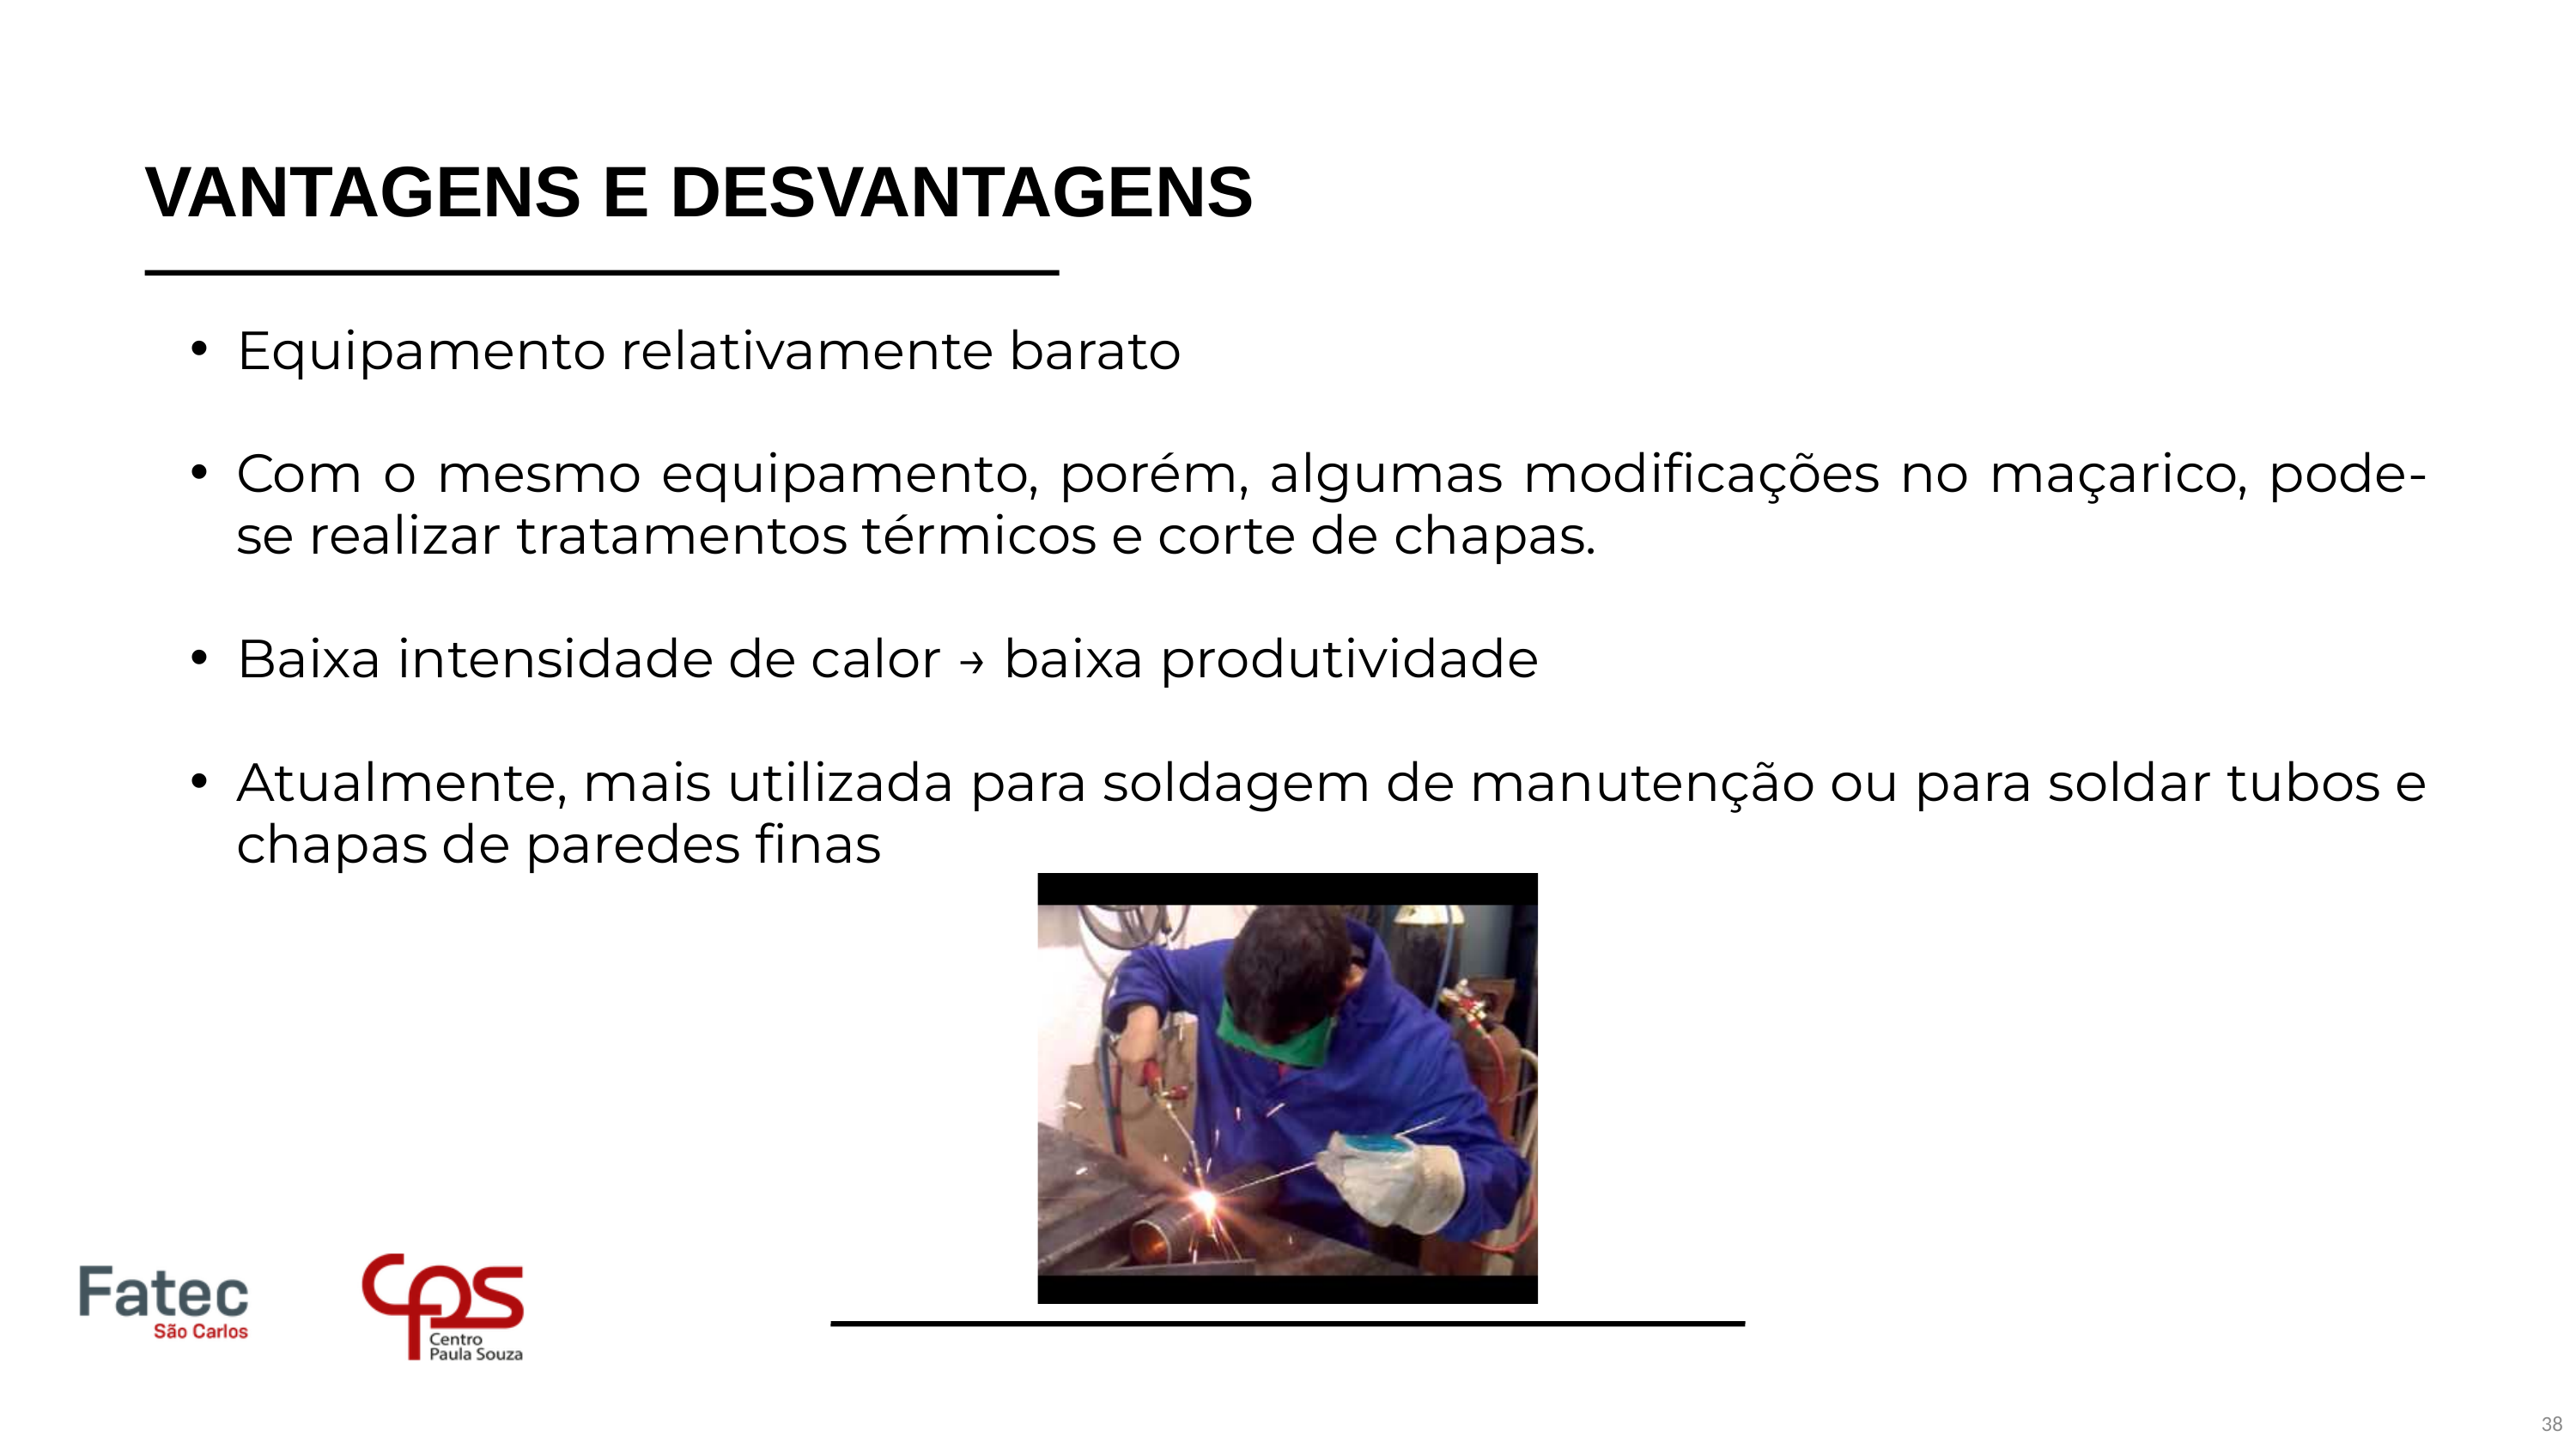

VANTAGENS E DESVANTAGENS

Equipamento relativamente barato

Com o mesmo equipamento, porém, algumas modificações no maçarico, pode-se realizar tratamentos térmicos e corte de chapas.

Baixa intensidade de calor → baixa produtividade

Atualmente, mais utilizada para soldagem de manutenção ou para soldar tubos e chapas de paredes finas

38